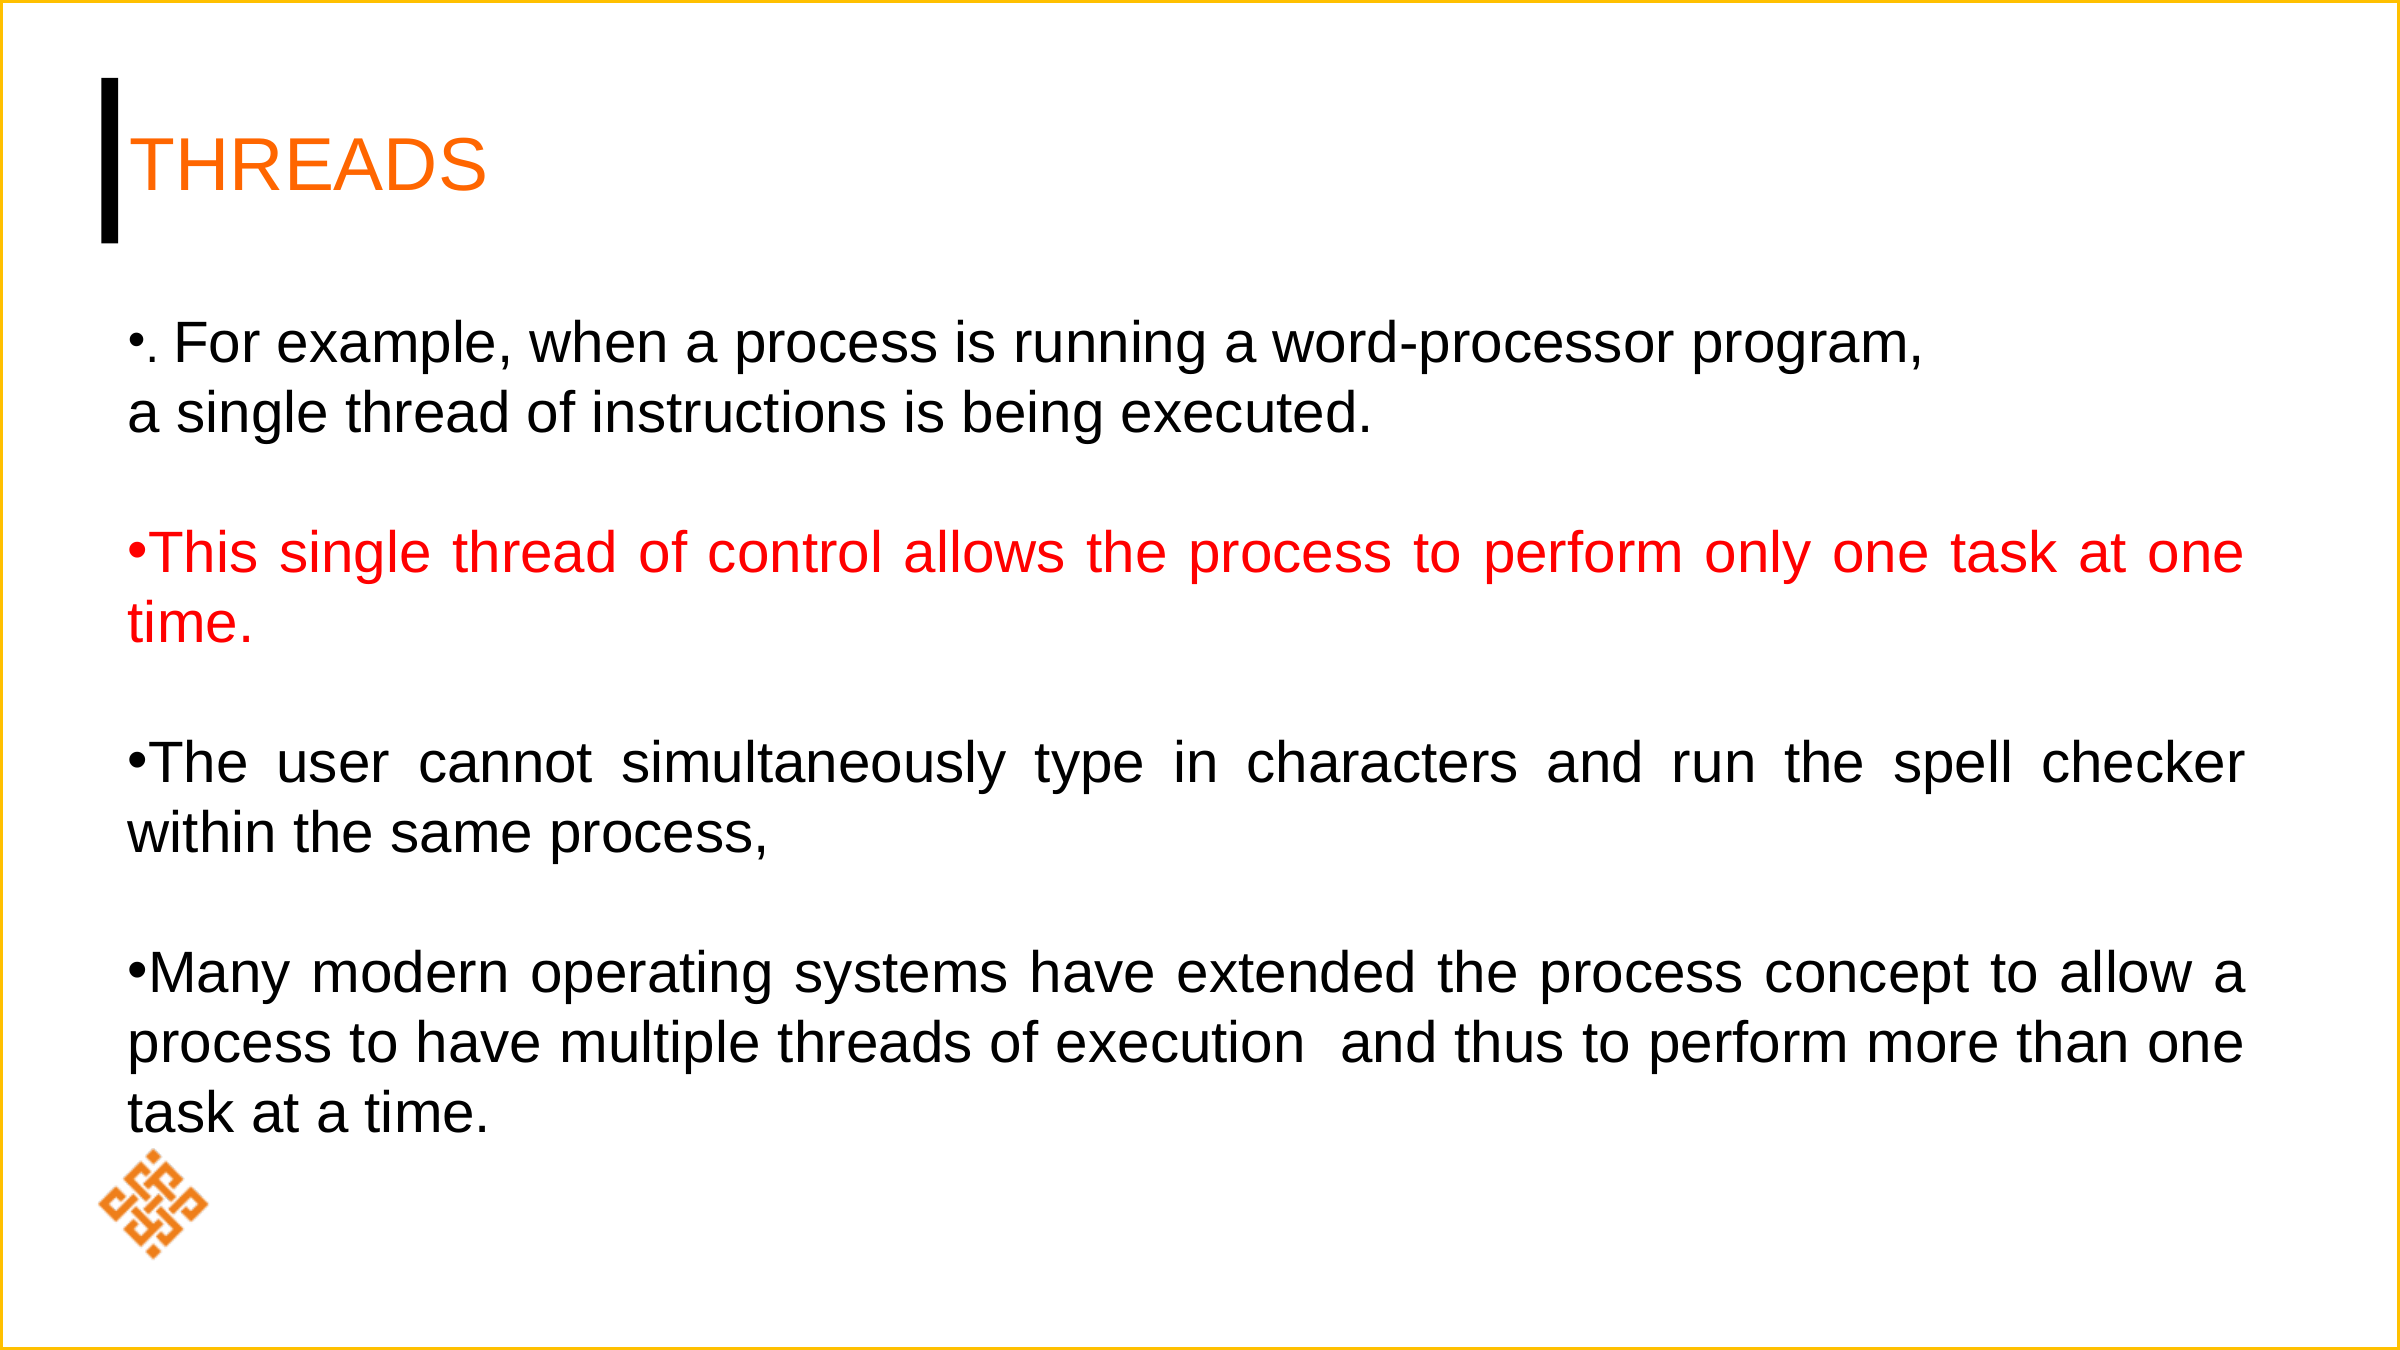

THREADS
. For example, when a process is running a word-processor program,
a single thread of instructions is being executed.

This single thread of control allows the process to perform only one task at one time.

The user cannot simultaneously type in characters and run the spell checker within the same process,

Many modern operating systems have extended the process concept to allow a process to have multiple threads of execution  and thus to perform more than one task at a time.